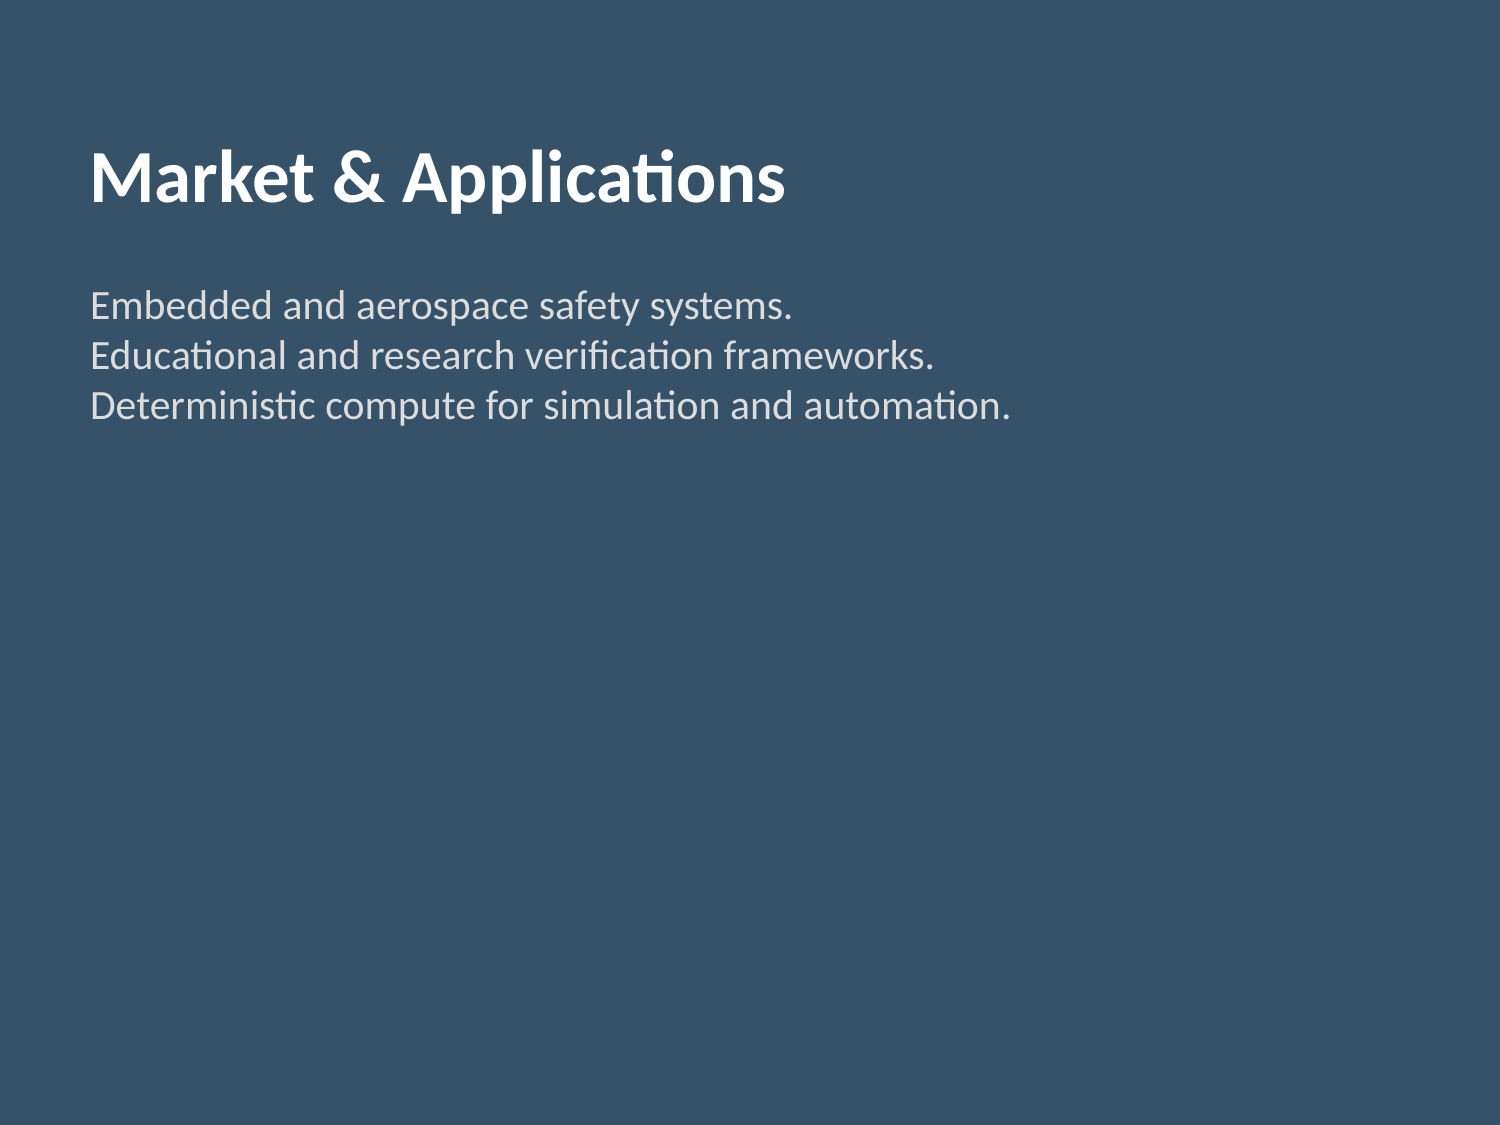

Market & Applications

Embedded and aerospace safety systems.
Educational and research verification frameworks.
Deterministic compute for simulation and automation.